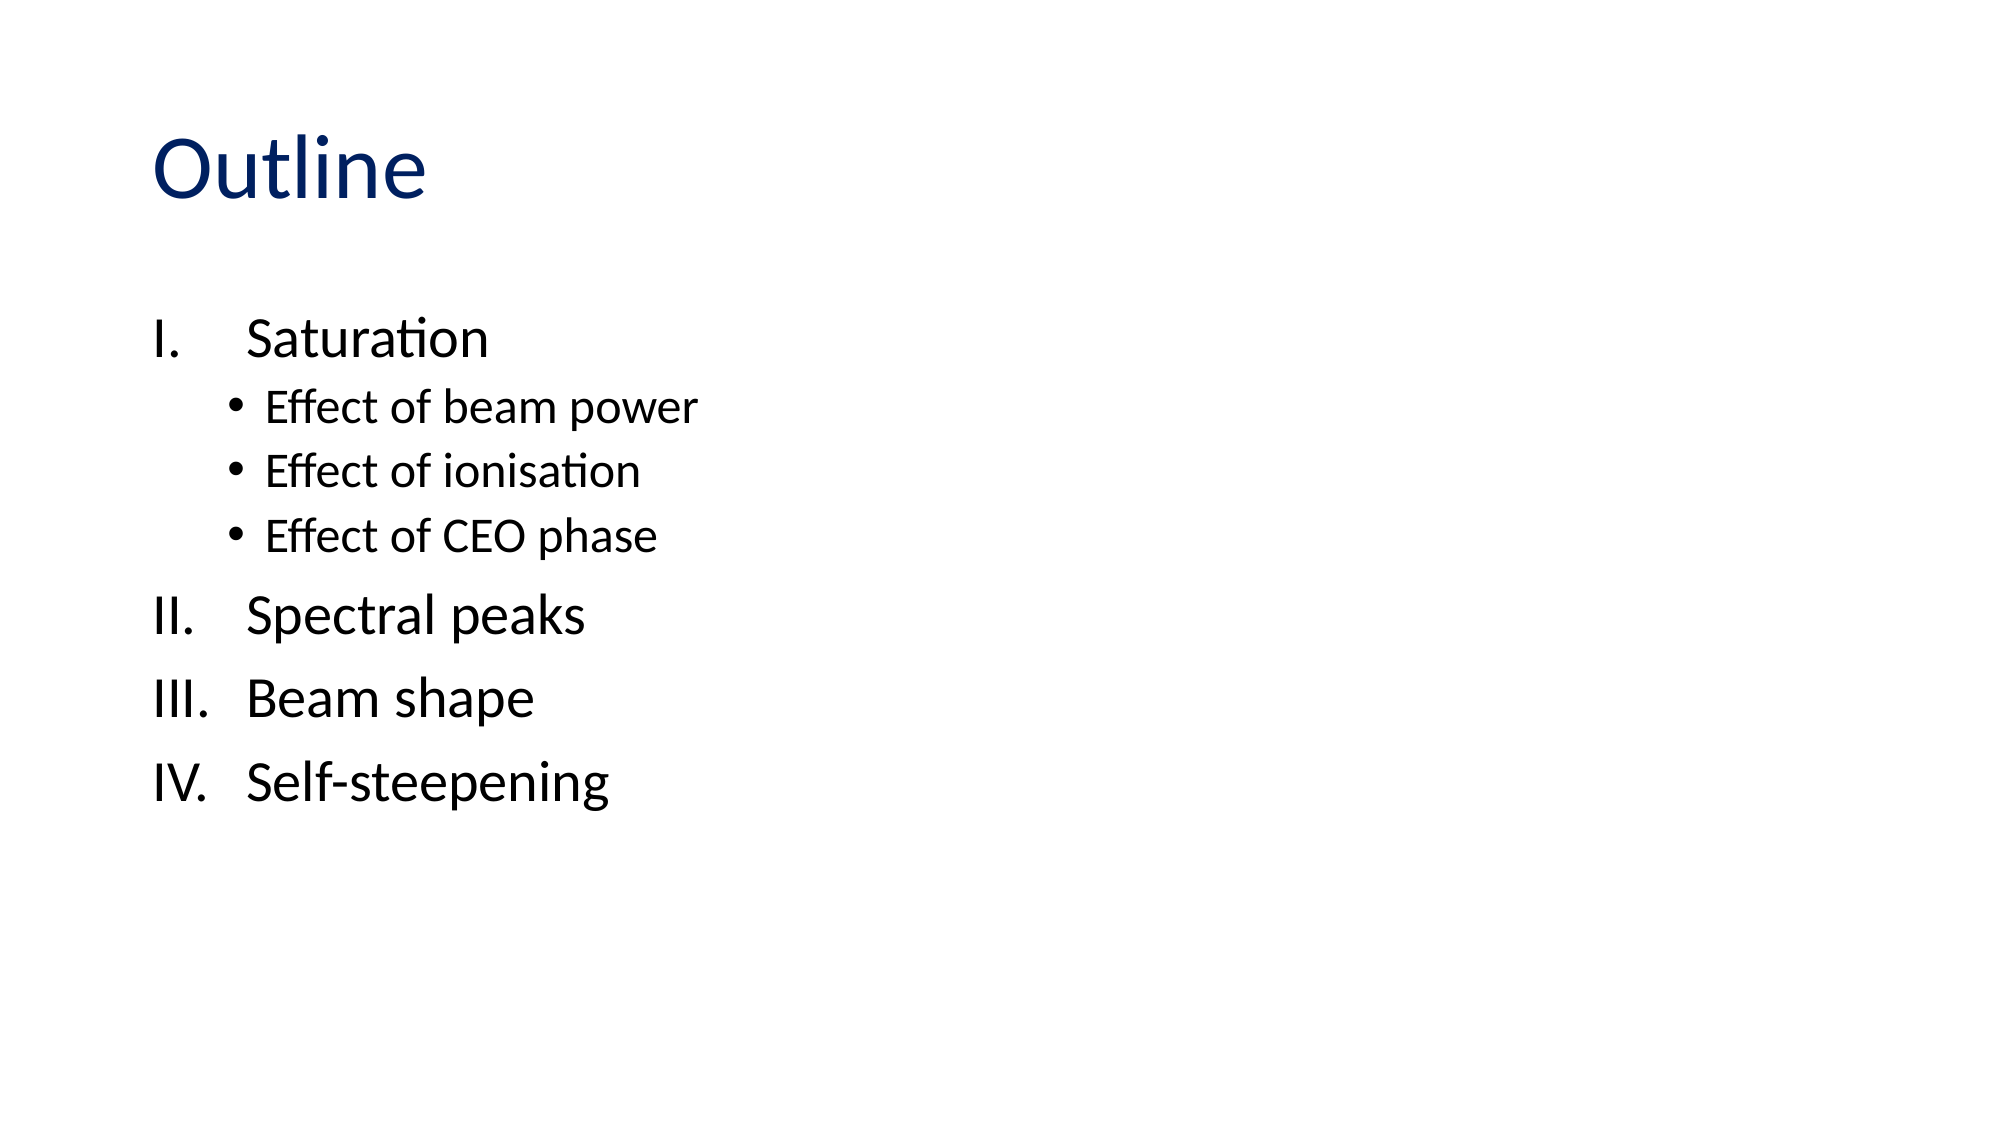

# Outline
Saturation
Effect of beam power
Effect of ionisation
Effect of CEO phase
Spectral peaks
Beam shape
Self-steepening